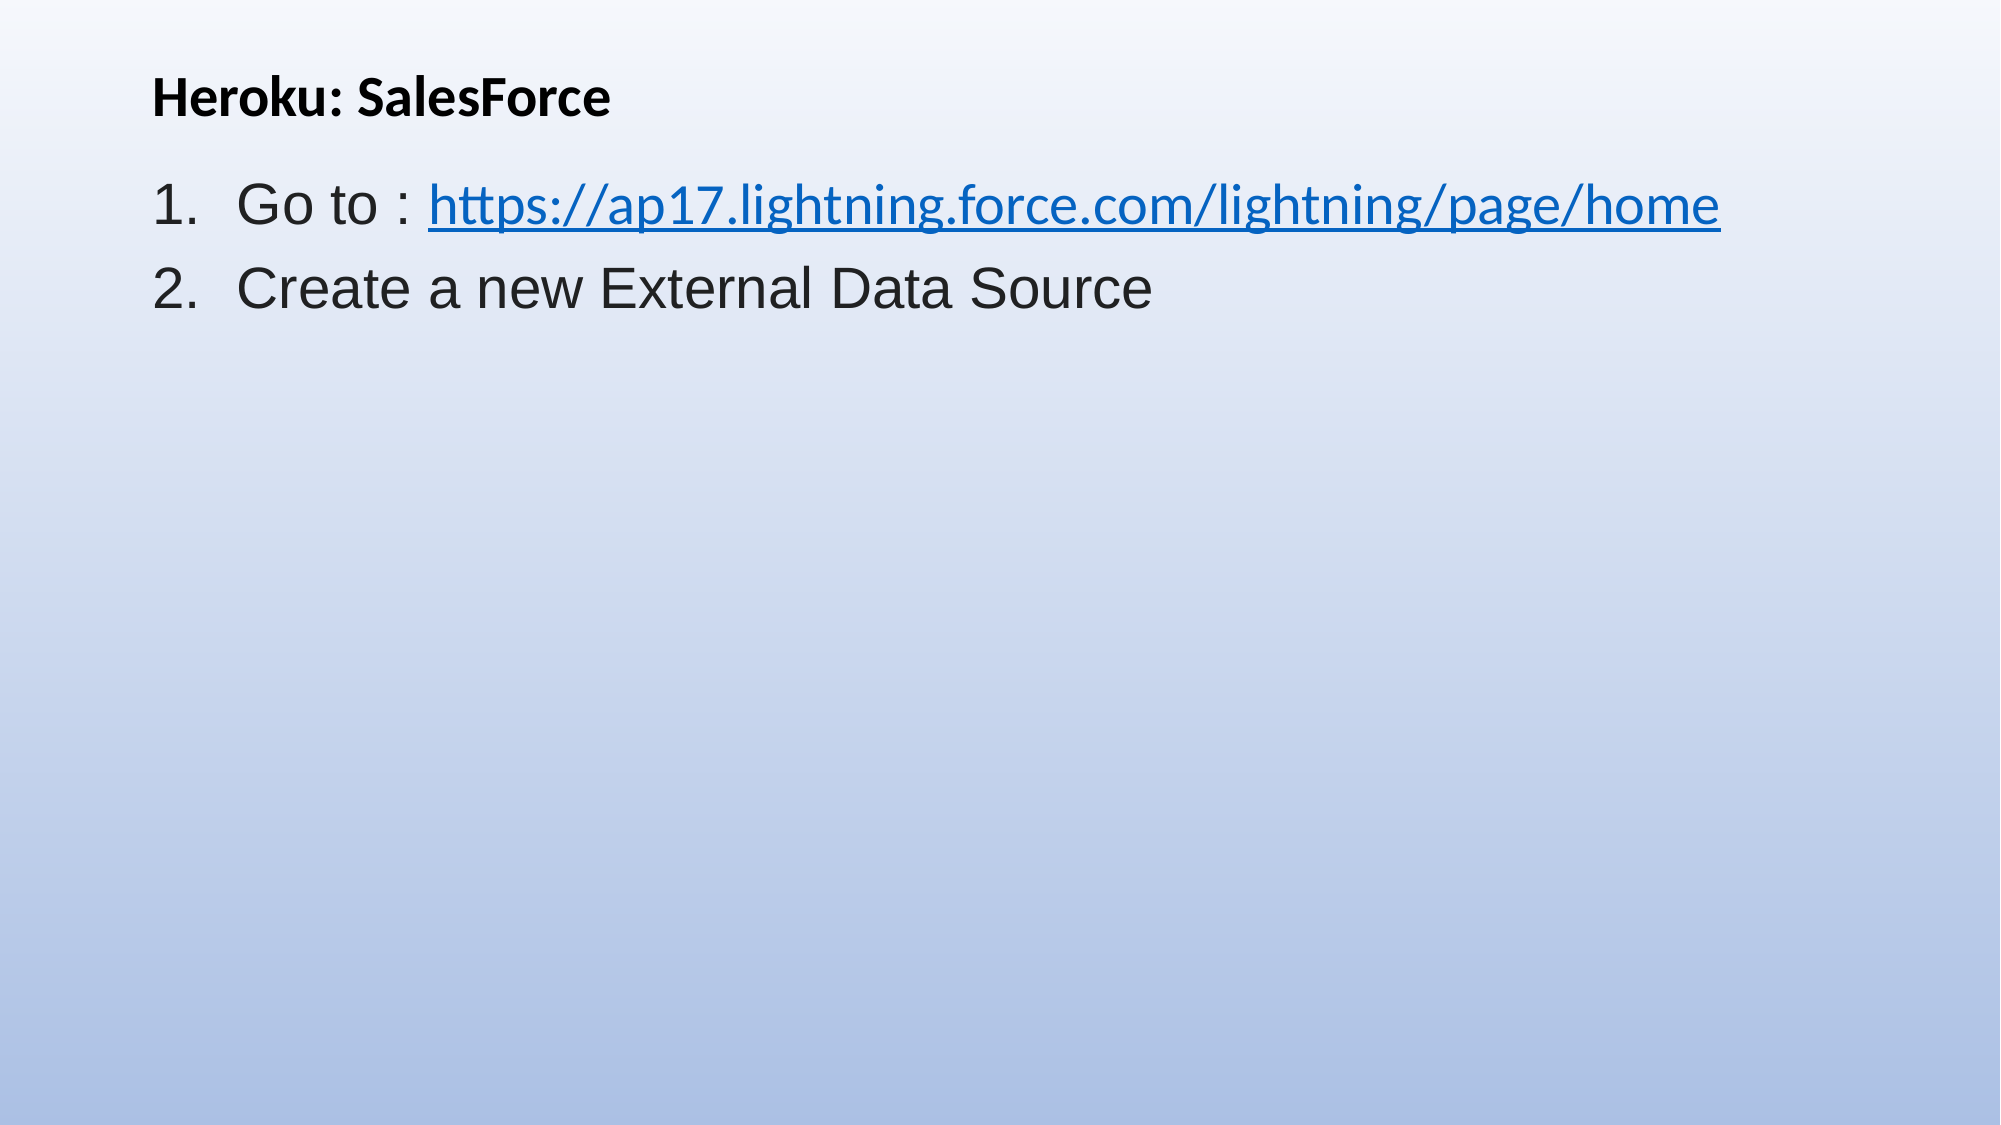

# Heroku: SalesForce
Go to : https://ap17.lightning.force.com/lightning/page/home
Create a new External Data Source